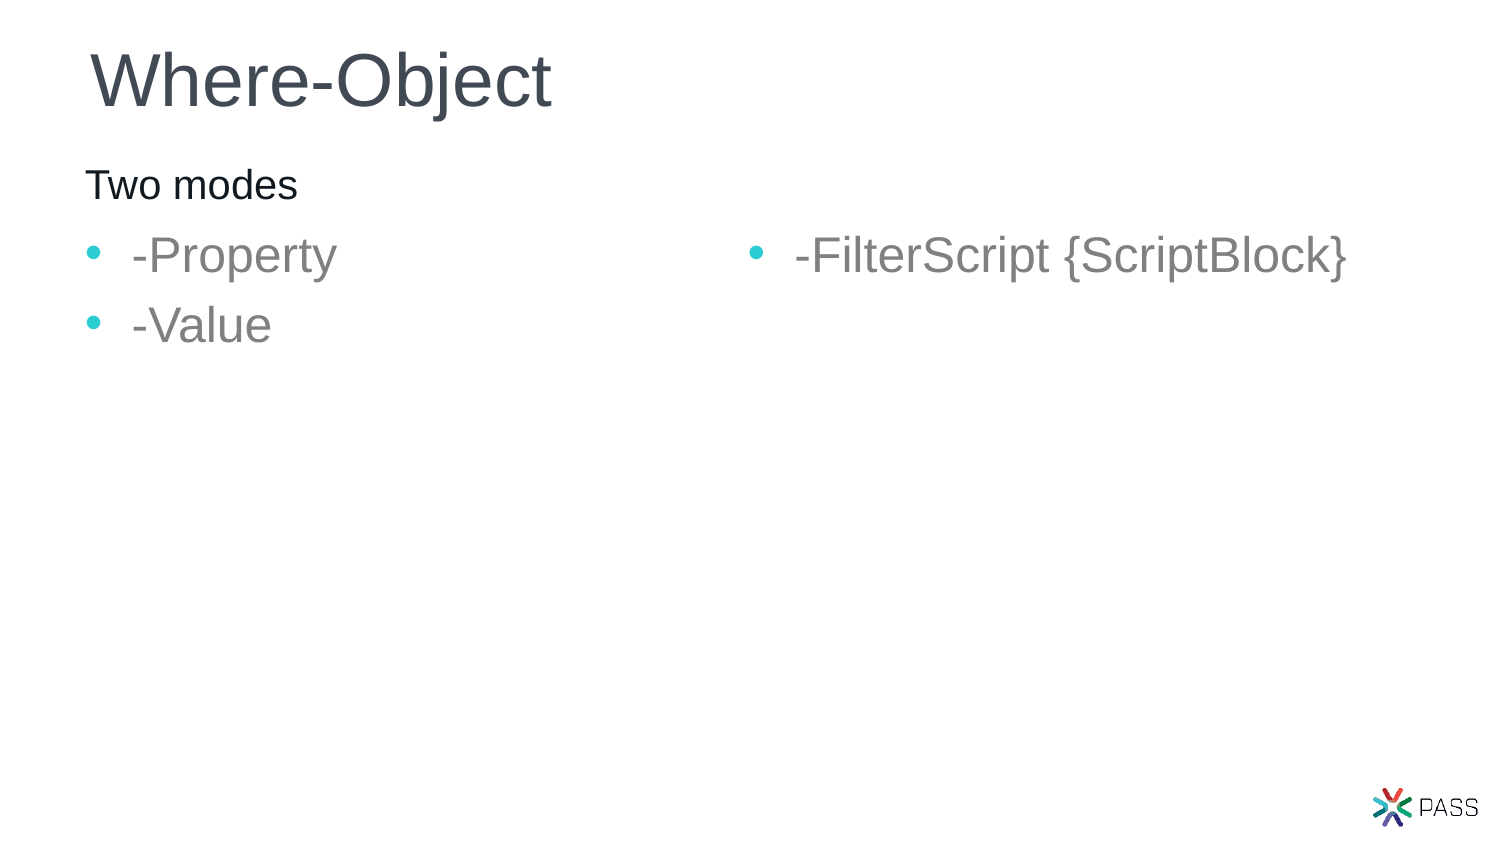

# Where-Object
Two modes
-Property
-Value

-FilterScript {ScriptBlock}